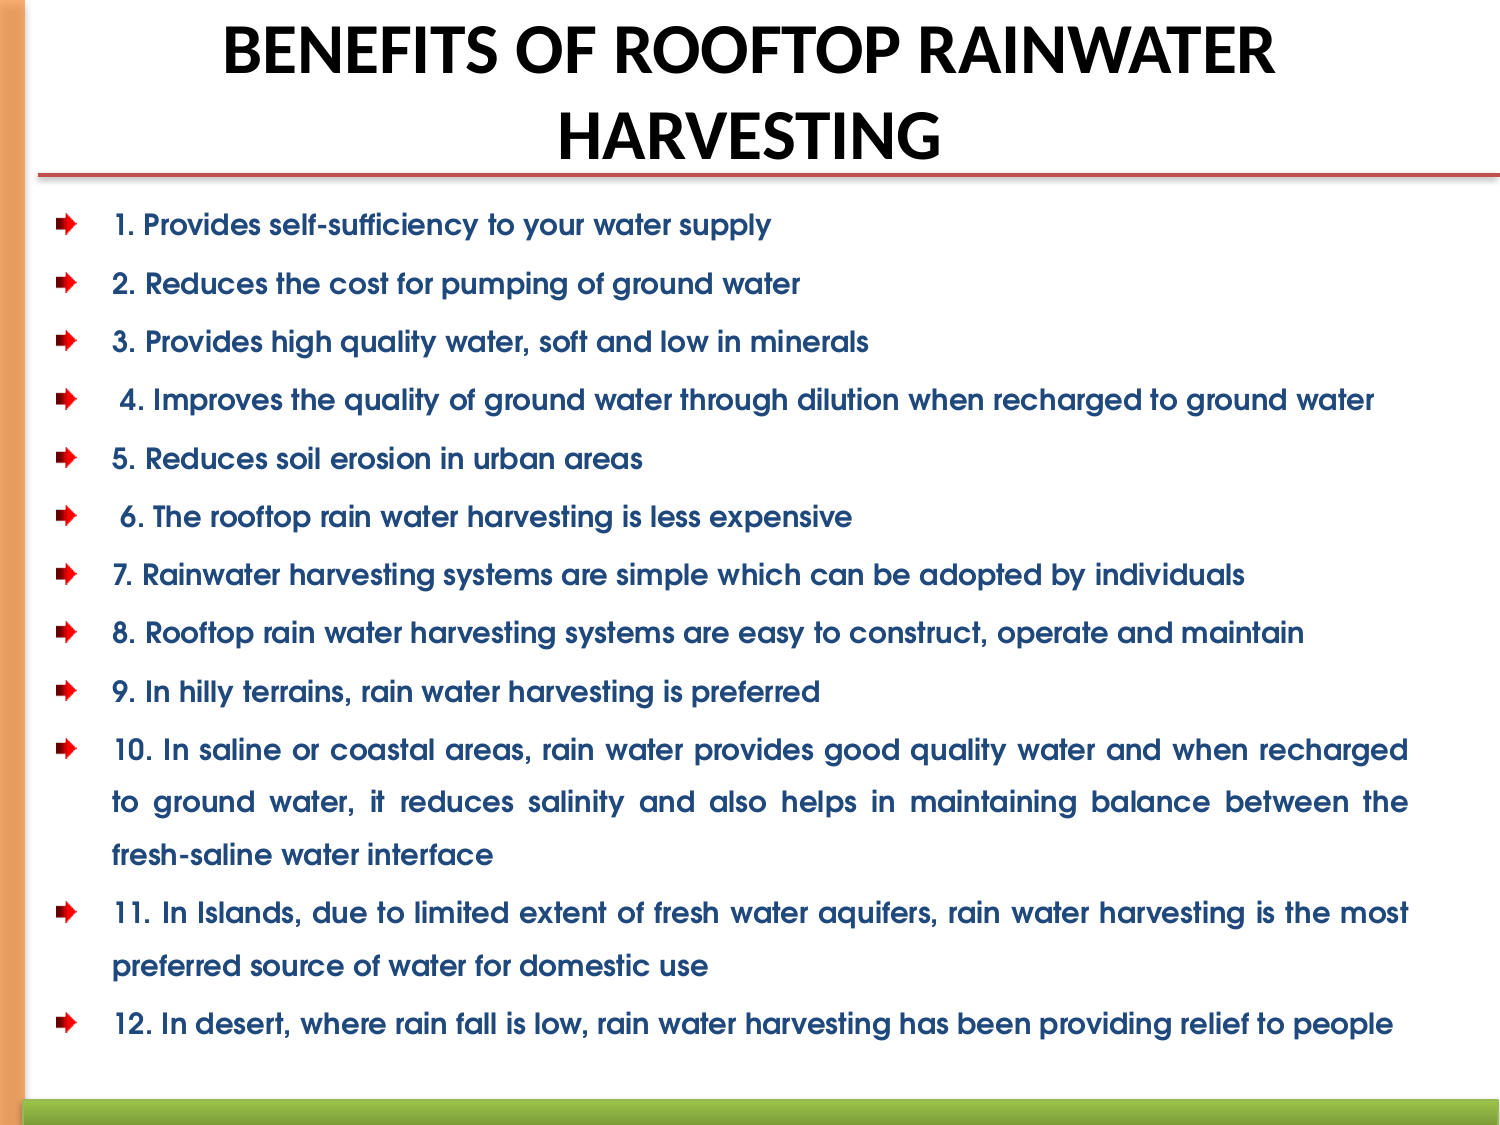

# BENEFITS OF ROOFTOP RAINWATER HARVESTING
1. Provides self-sufficiency to your water supply
2. Reduces the cost for pumping of ground water
3. Provides high quality water, soft and low in minerals
 4. Improves the quality of ground water through dilution when recharged to ground water
5. Reduces soil erosion in urban areas
 6. The rooftop rain water harvesting is less expensive
7. Rainwater harvesting systems are simple which can be adopted by individuals
8. Rooftop rain water harvesting systems are easy to construct, operate and maintain
9. In hilly terrains, rain water harvesting is preferred
10. In saline or coastal areas, rain water provides good quality water and when recharged to ground water, it reduces salinity and also helps in maintaining balance between the fresh-saline water interface
11. In Islands, due to limited extent of fresh water aquifers, rain water harvesting is the most preferred source of water for domestic use
12. In desert, where rain fall is low, rain water harvesting has been providing relief to people